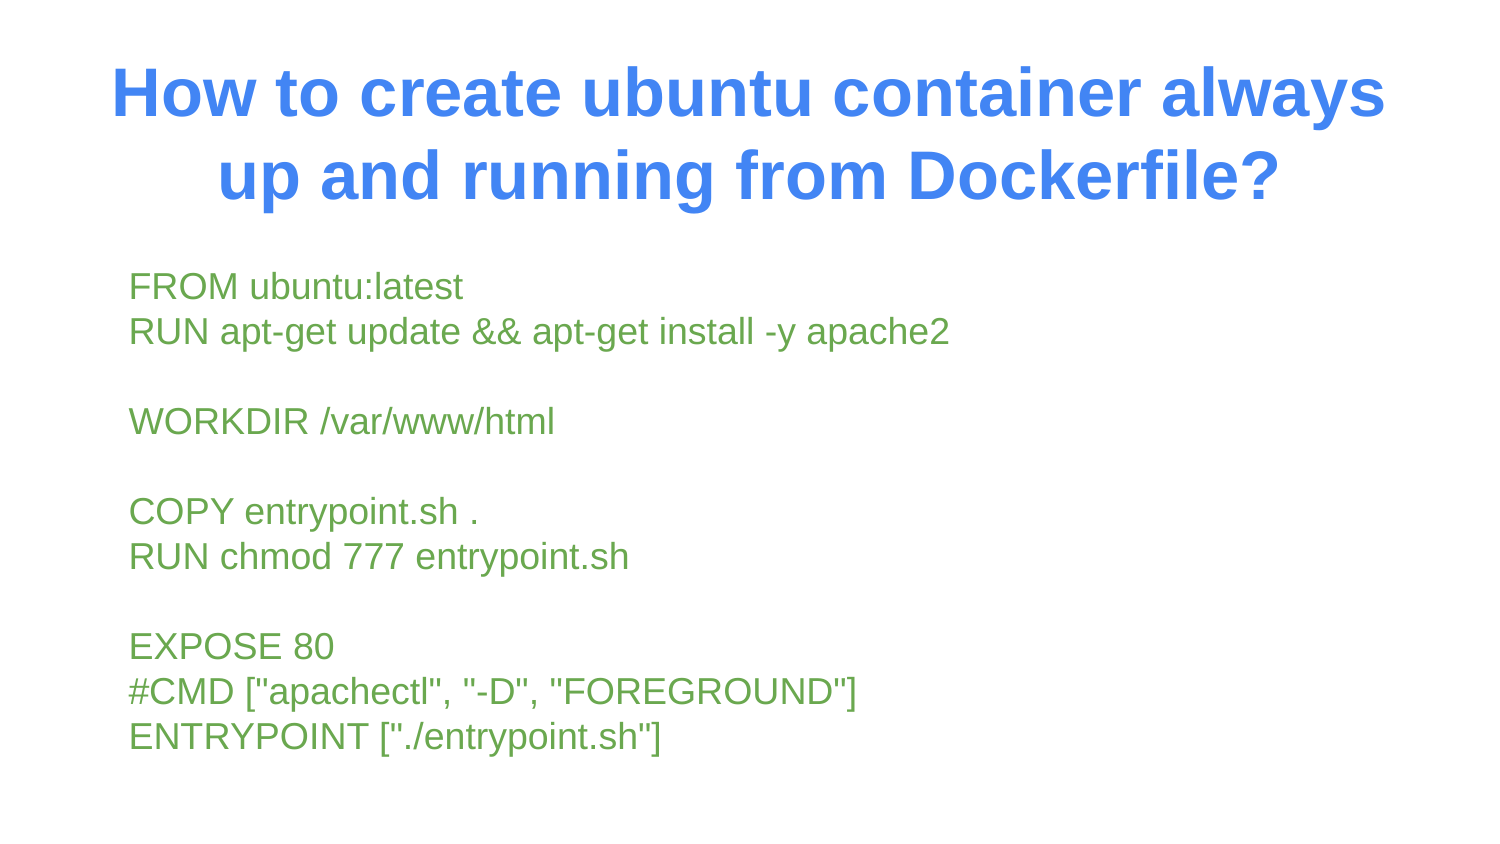

# How to create ubuntu container always up and running from Dockerfile?
FROM ubuntu:latest
RUN apt-get update && apt-get install -y apache2

WORKDIR /var/www/html

COPY entrypoint.sh .
RUN chmod 777 entrypoint.sh

EXPOSE 80
#CMD ["apachectl", "-D", "FOREGROUND"]
ENTRYPOINT ["./entrypoint.sh"]